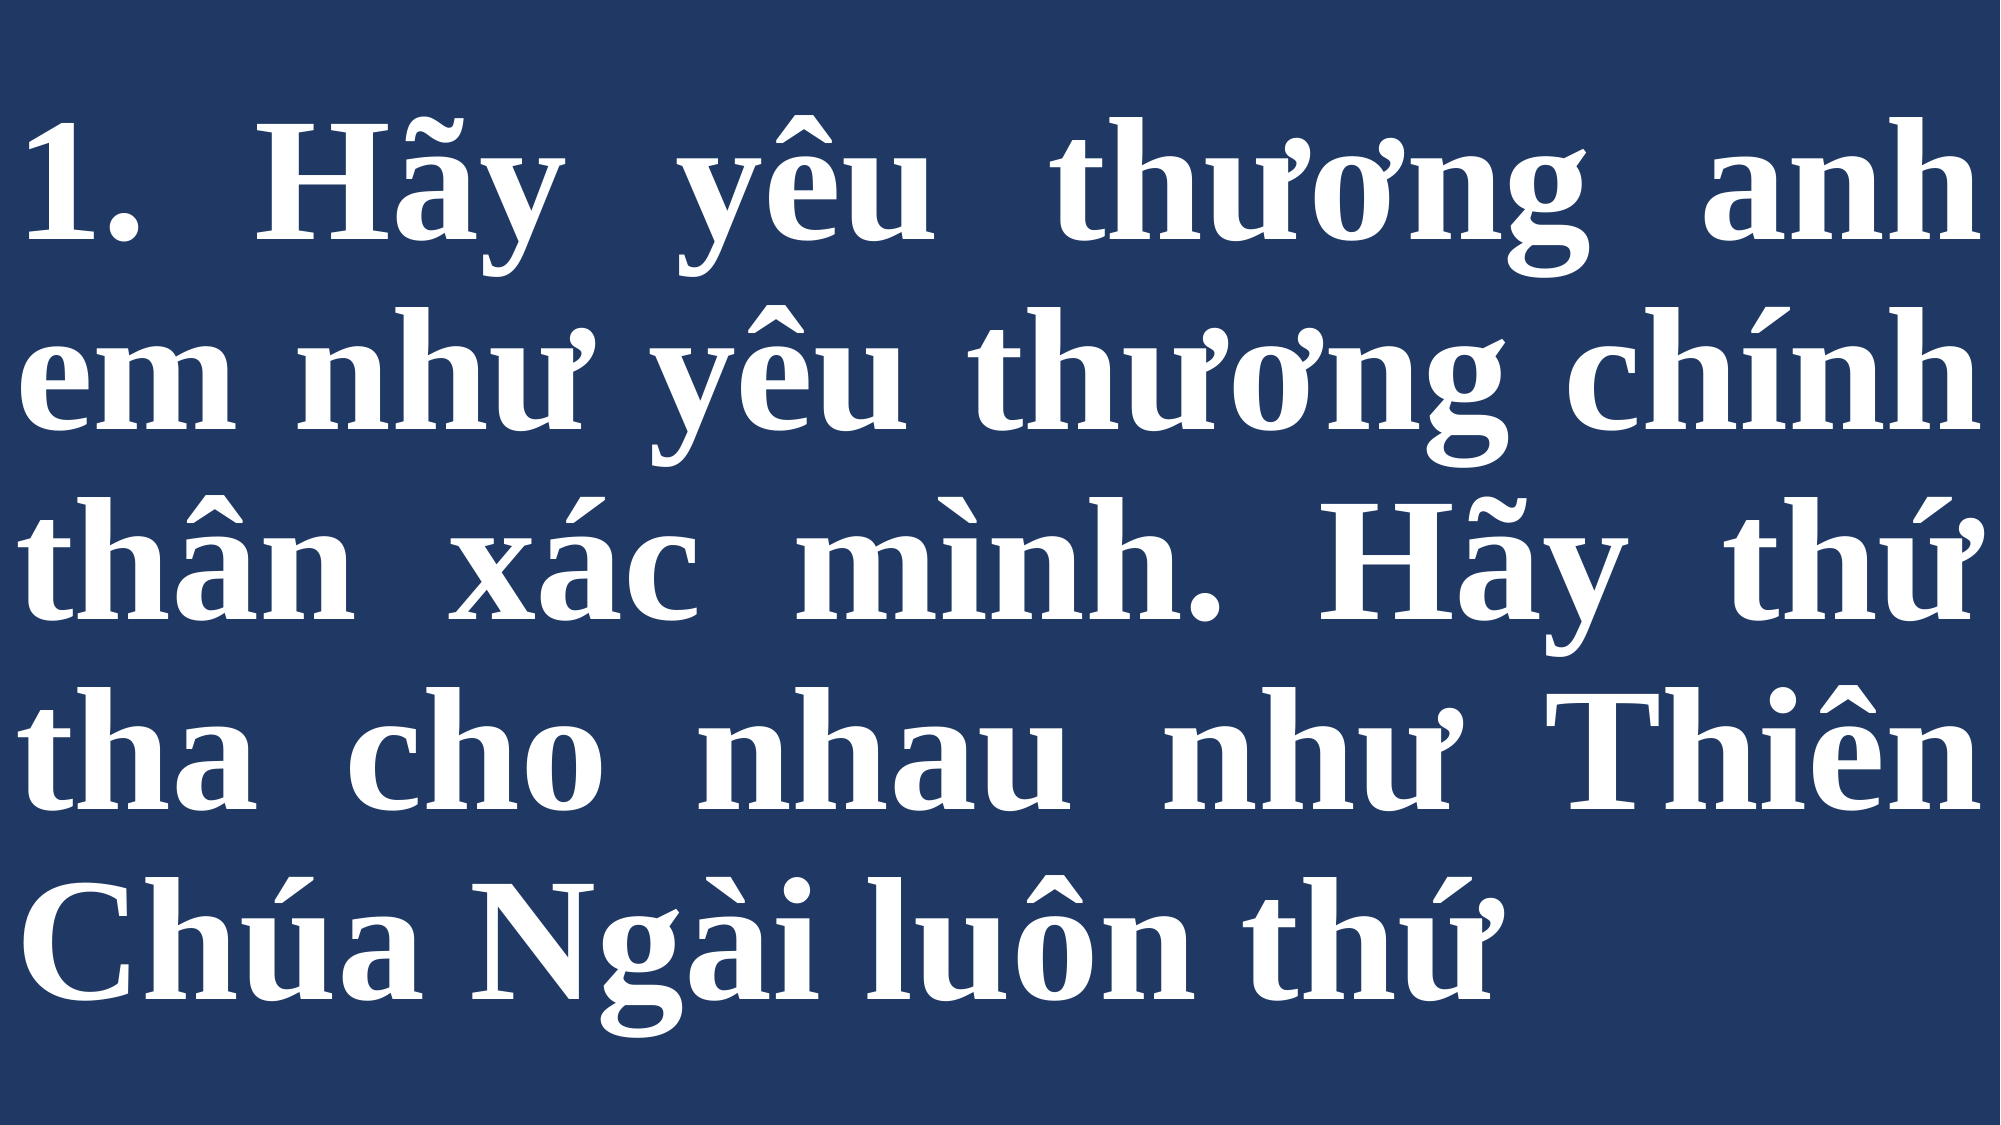

# 1. Hãy yêu thương anh em như yêu thương chính thân xác mình. Hãy thứ tha cho nhau như Thiên Chúa Ngài luôn thứ